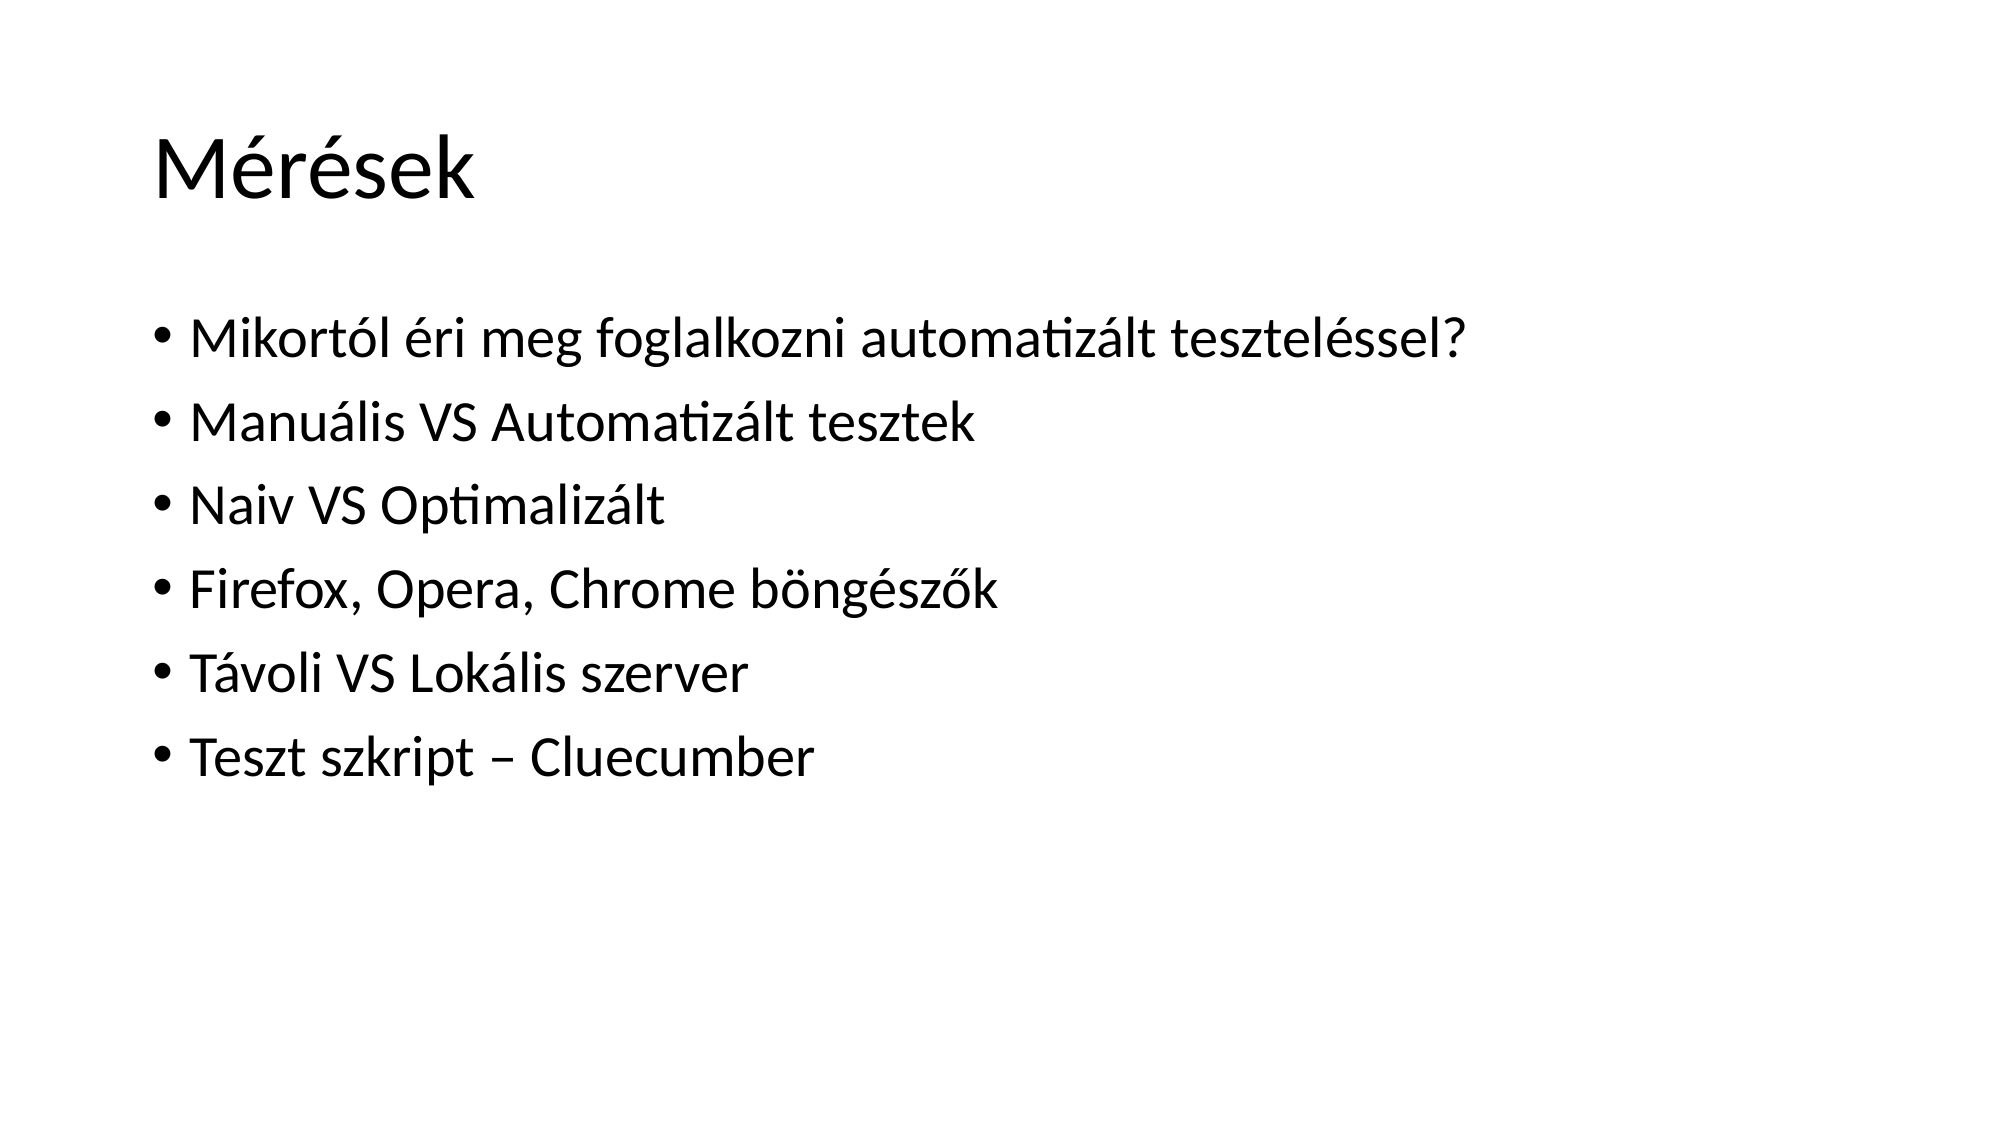

# Mérések
Mikortól éri meg foglalkozni automatizált teszteléssel?
Manuális VS Automatizált tesztek
Naiv VS Optimalizált
Firefox, Opera, Chrome böngészők
Távoli VS Lokális szerver
Teszt szkript – Cluecumber